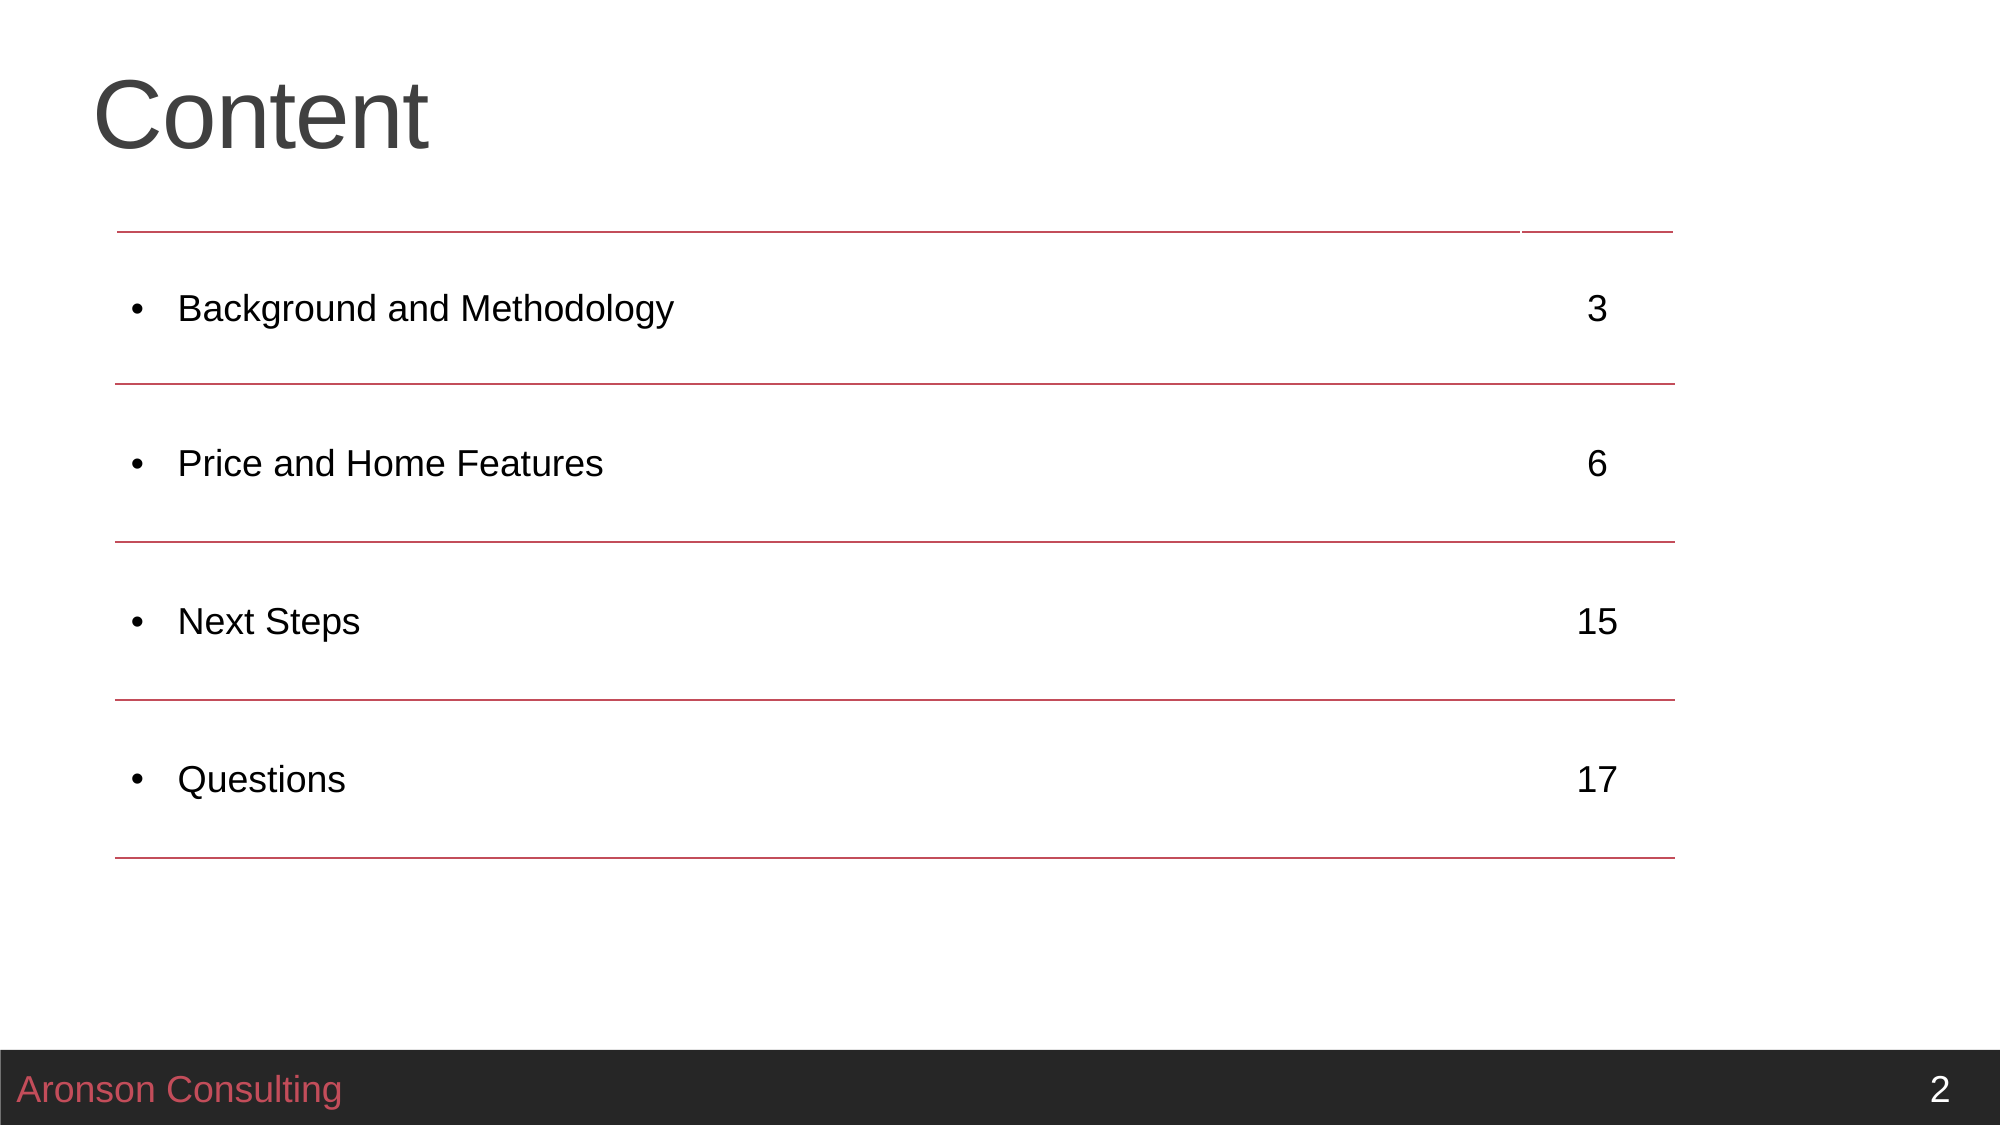

# Content
| Background and Methodology | 3 |
| --- | --- |
| Price and Home Features | 6 |
| Next Steps | 15 |
| Questions | 17 |
Aronson Consulting
2